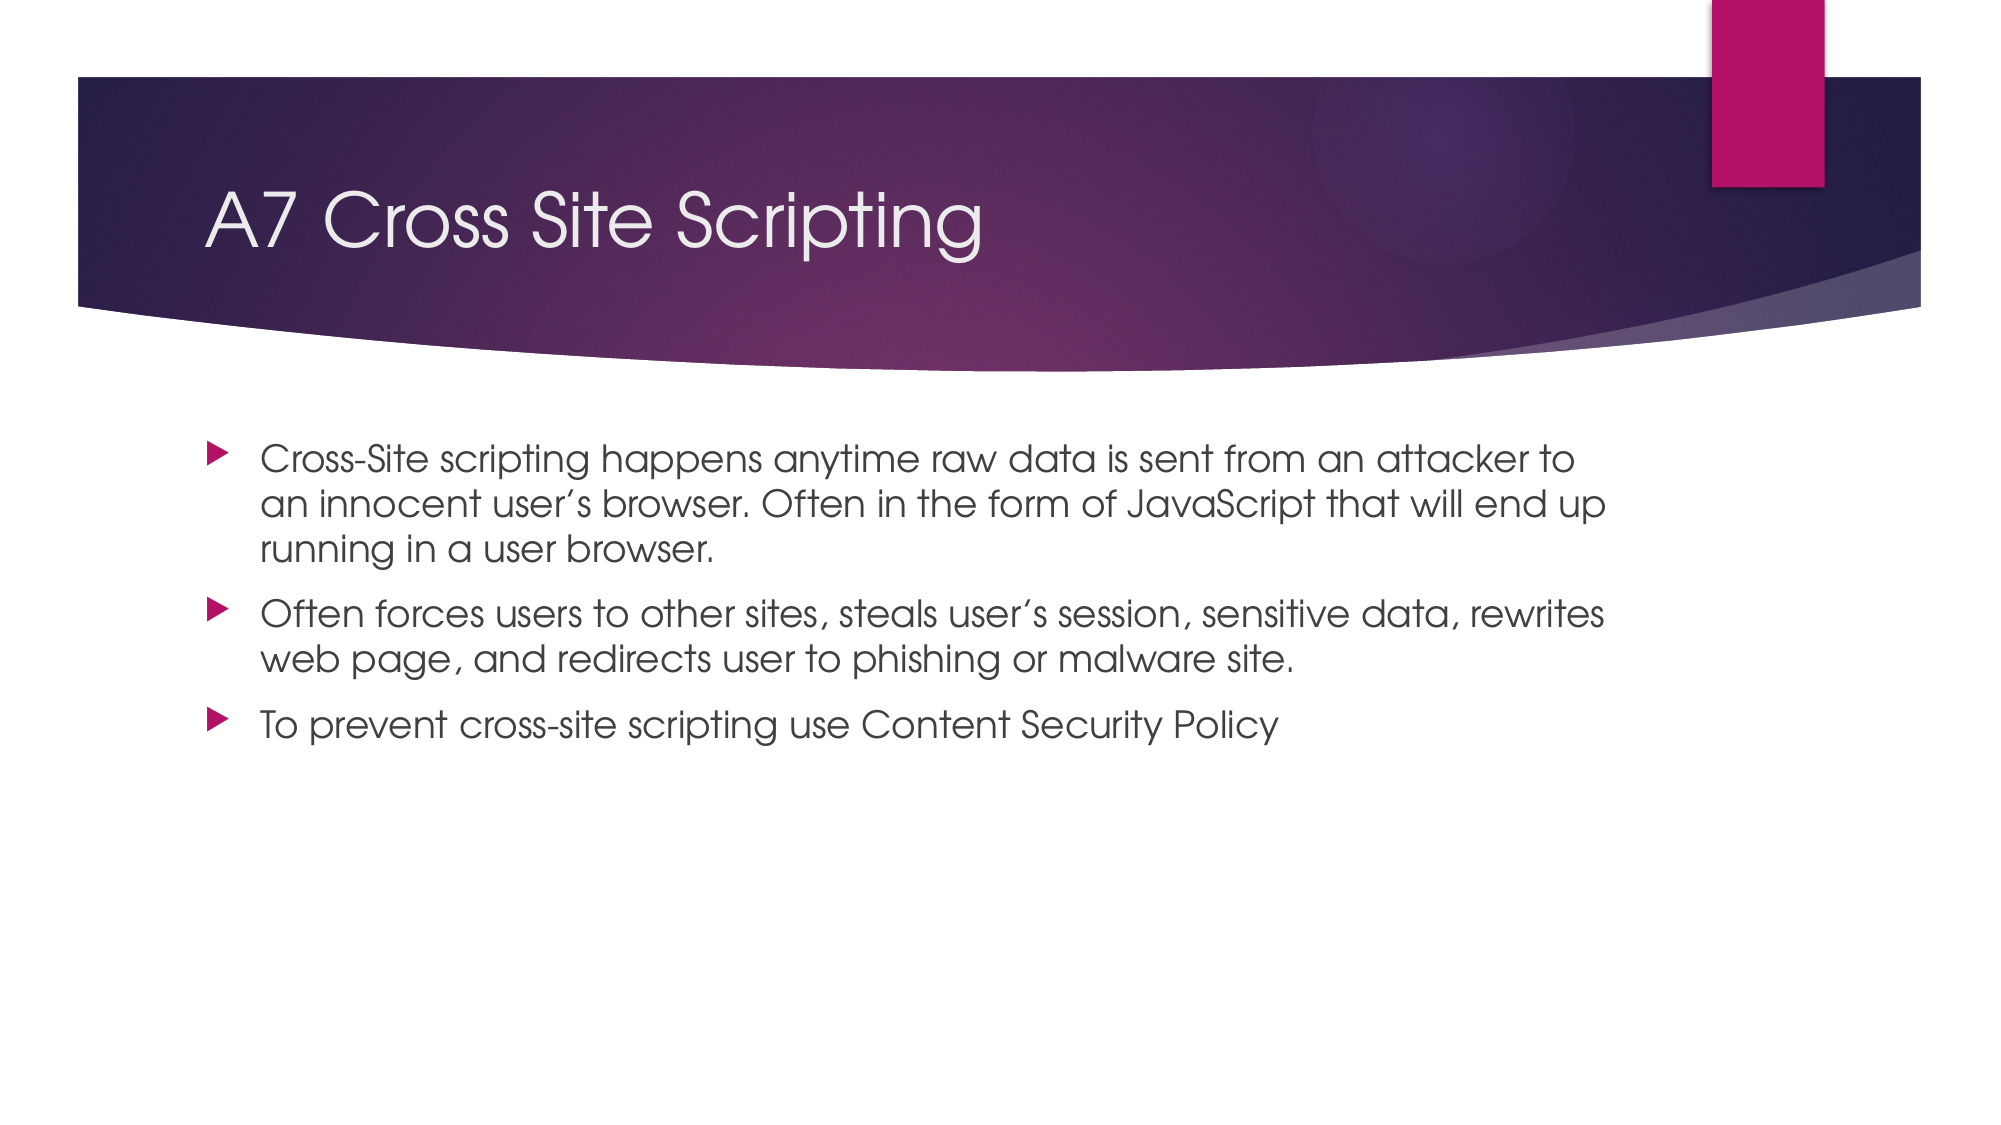

# A7 Cross Site Scripting
Cross-Site scripting happens anytime raw data is sent from an attacker to an innocent user’s browser. Often in the form of JavaScript that will end up running in a user browser.
Often forces users to other sites, steals user’s session, sensitive data, rewrites web page, and redirects user to phishing or malware site.
To prevent cross-site scripting use Content Security Policy